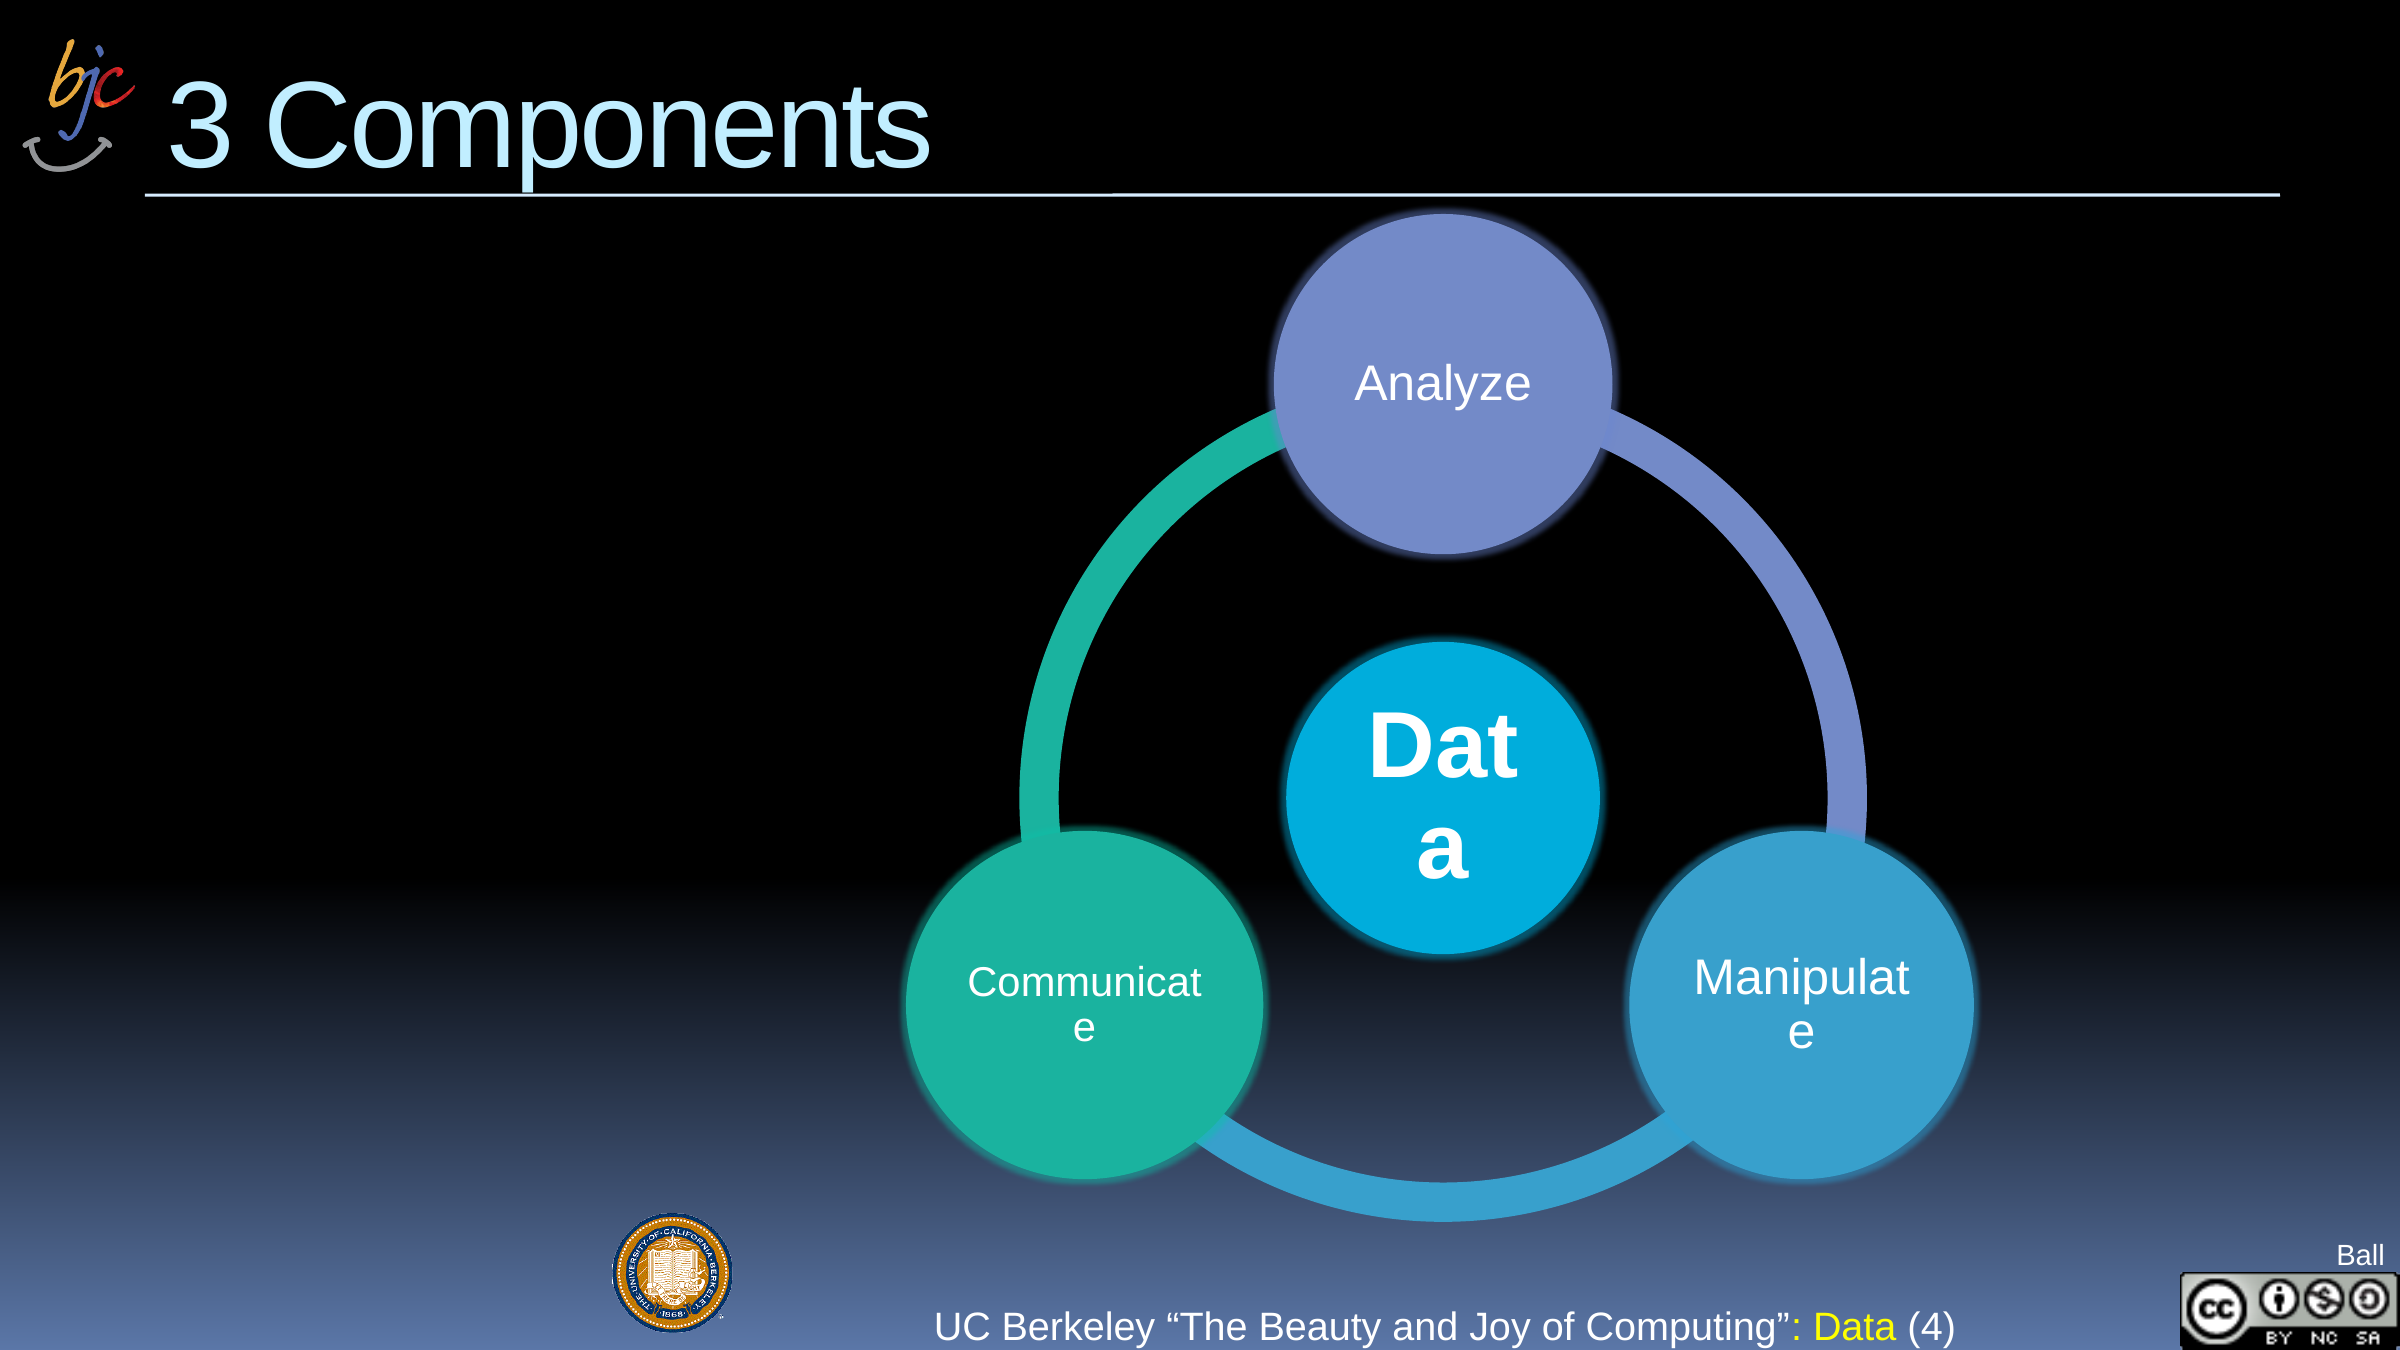

# 3 Components
Data
Analyze
Manipulate
Communicate